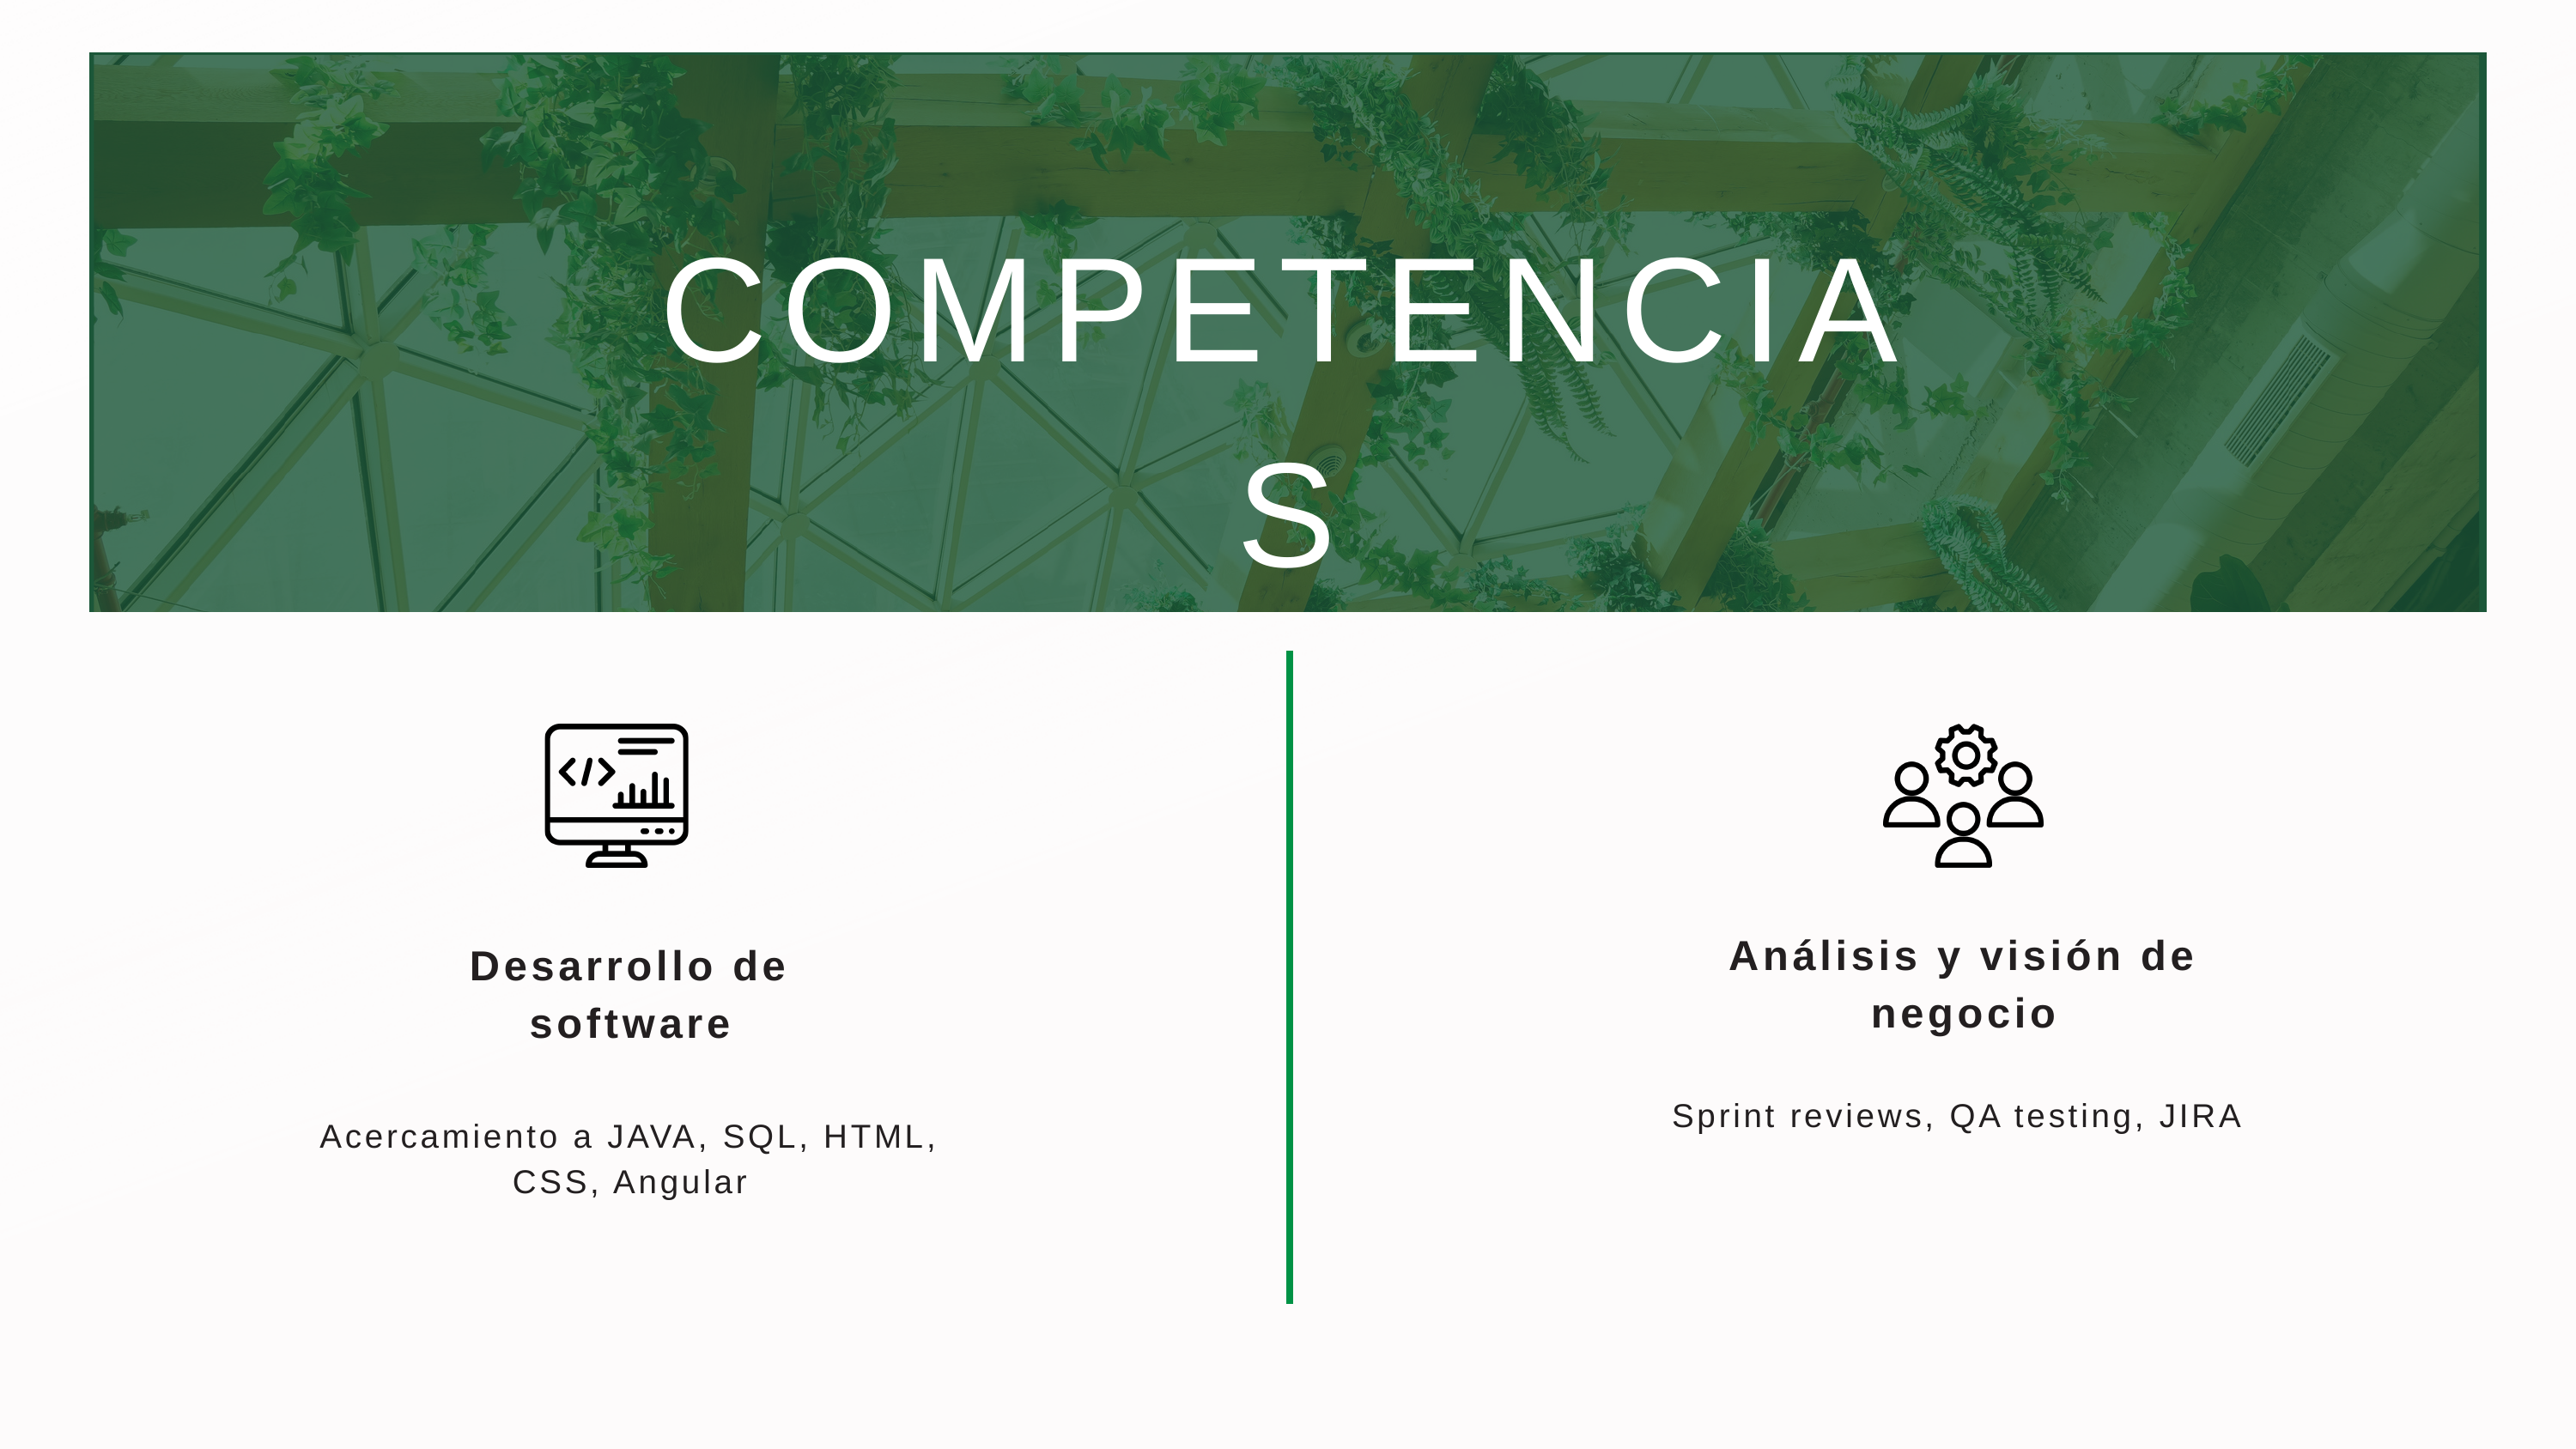

COMPETENCIAS

Análisis y visión de negocio
Desarrollo de software
Sprint reviews, QA testing, JIRA
Acercamiento a JAVA, SQL, HTML, CSS, Angular